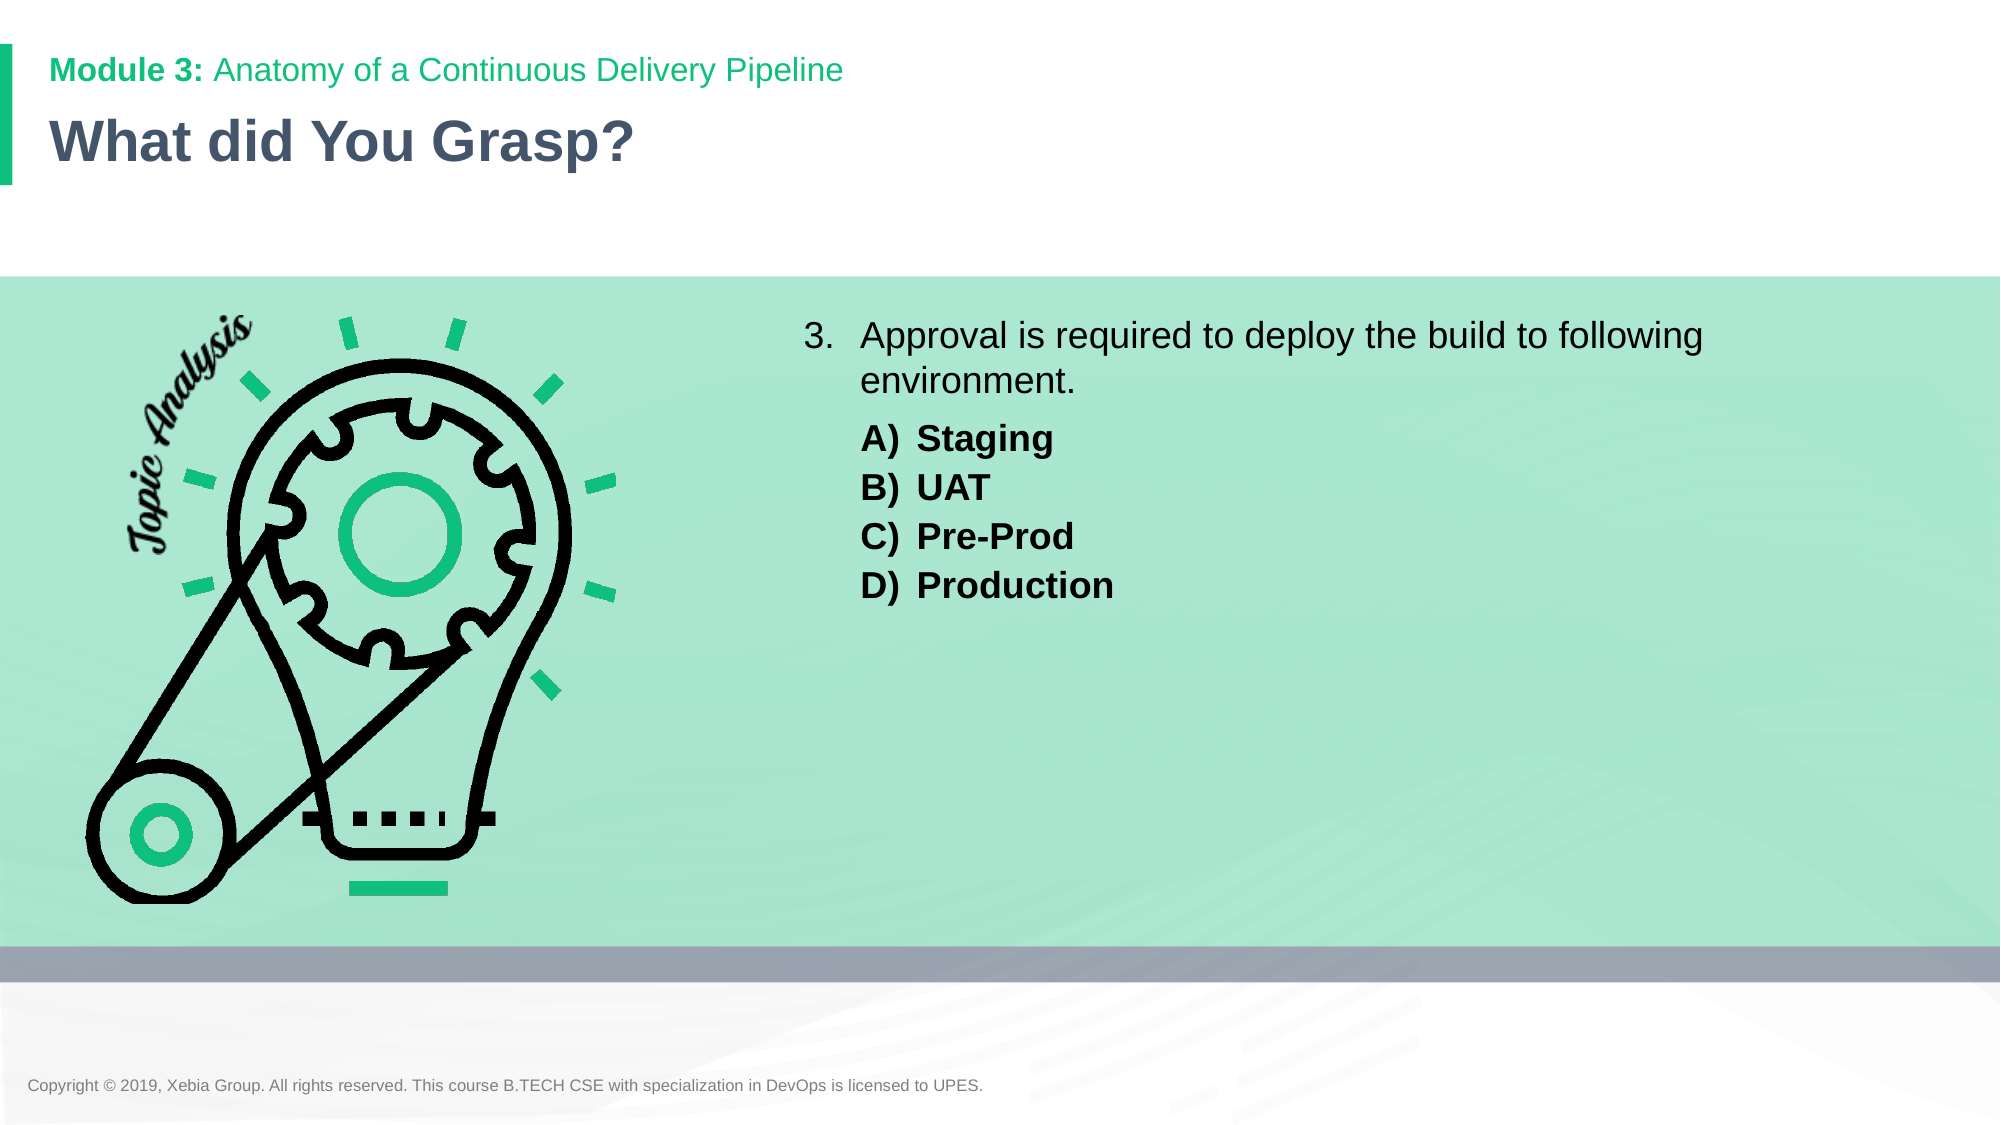

# What did You Grasp?
3.	Approval is required to deploy the build to following environment.
Staging
UAT
Pre-Prod
Production